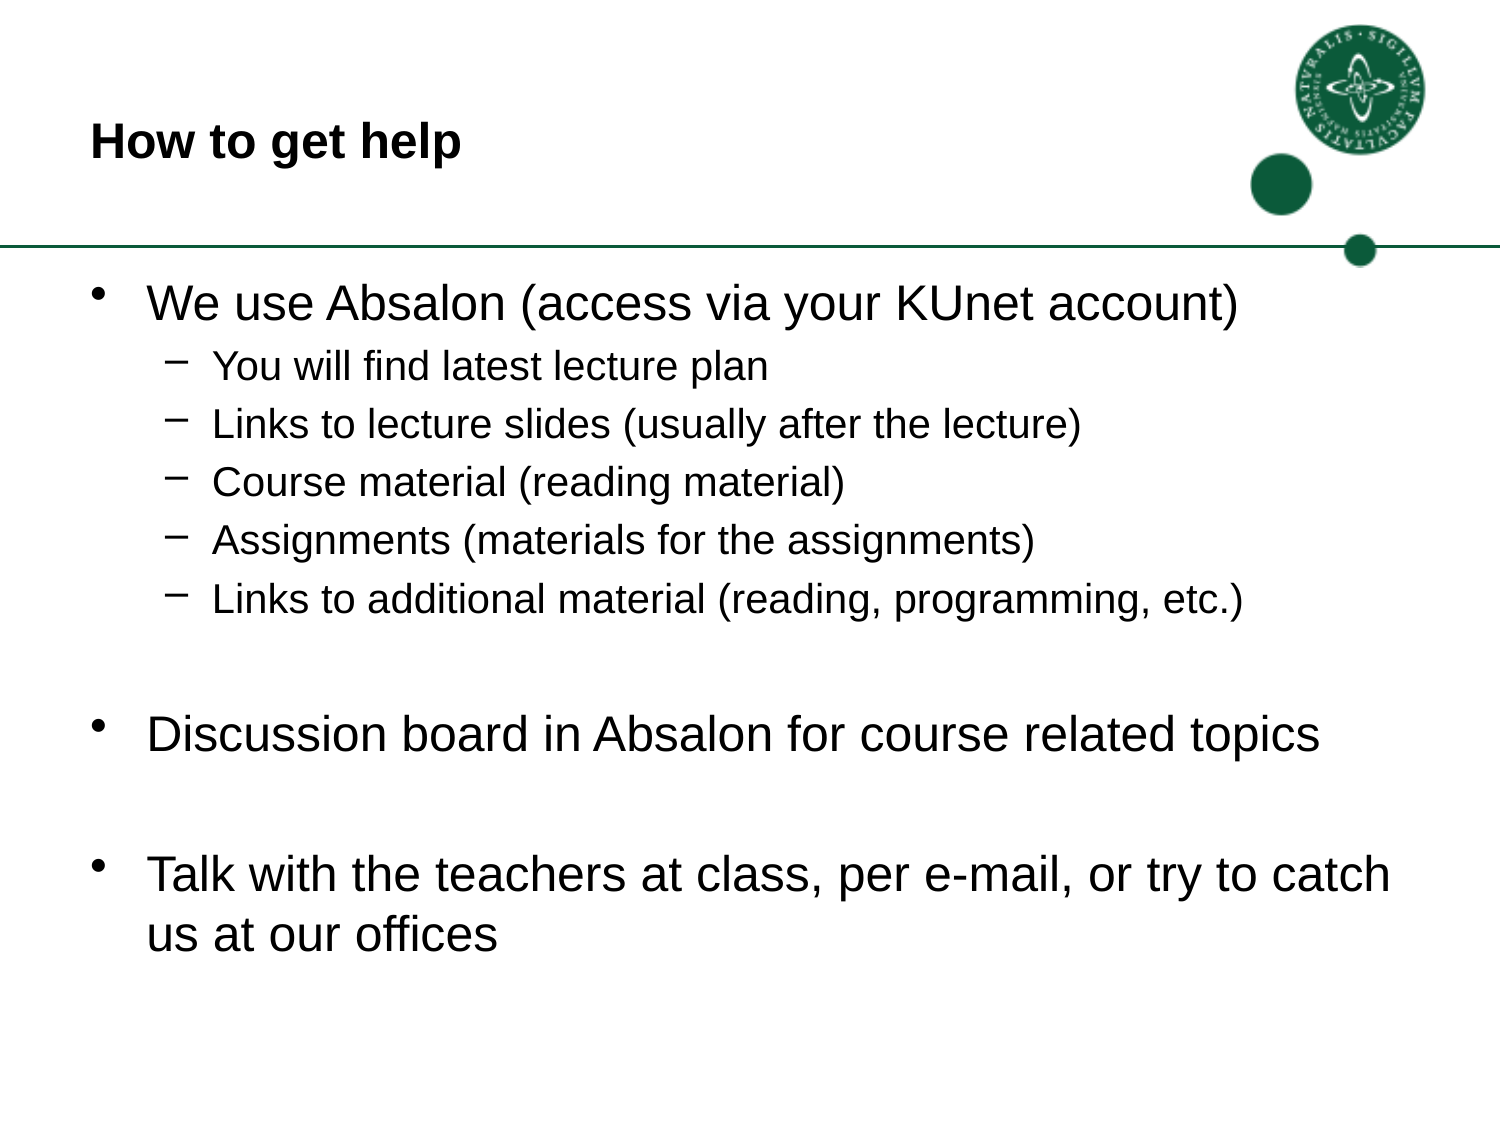

# How to get help
We use Absalon (access via your KUnet account)
You will find latest lecture plan
Links to lecture slides (usually after the lecture)
Course material (reading material)
Assignments (materials for the assignments)
Links to additional material (reading, programming, etc.)

Discussion board in Absalon for course related topics

Talk with the teachers at class, per e-mail, or try to catch us at our offices